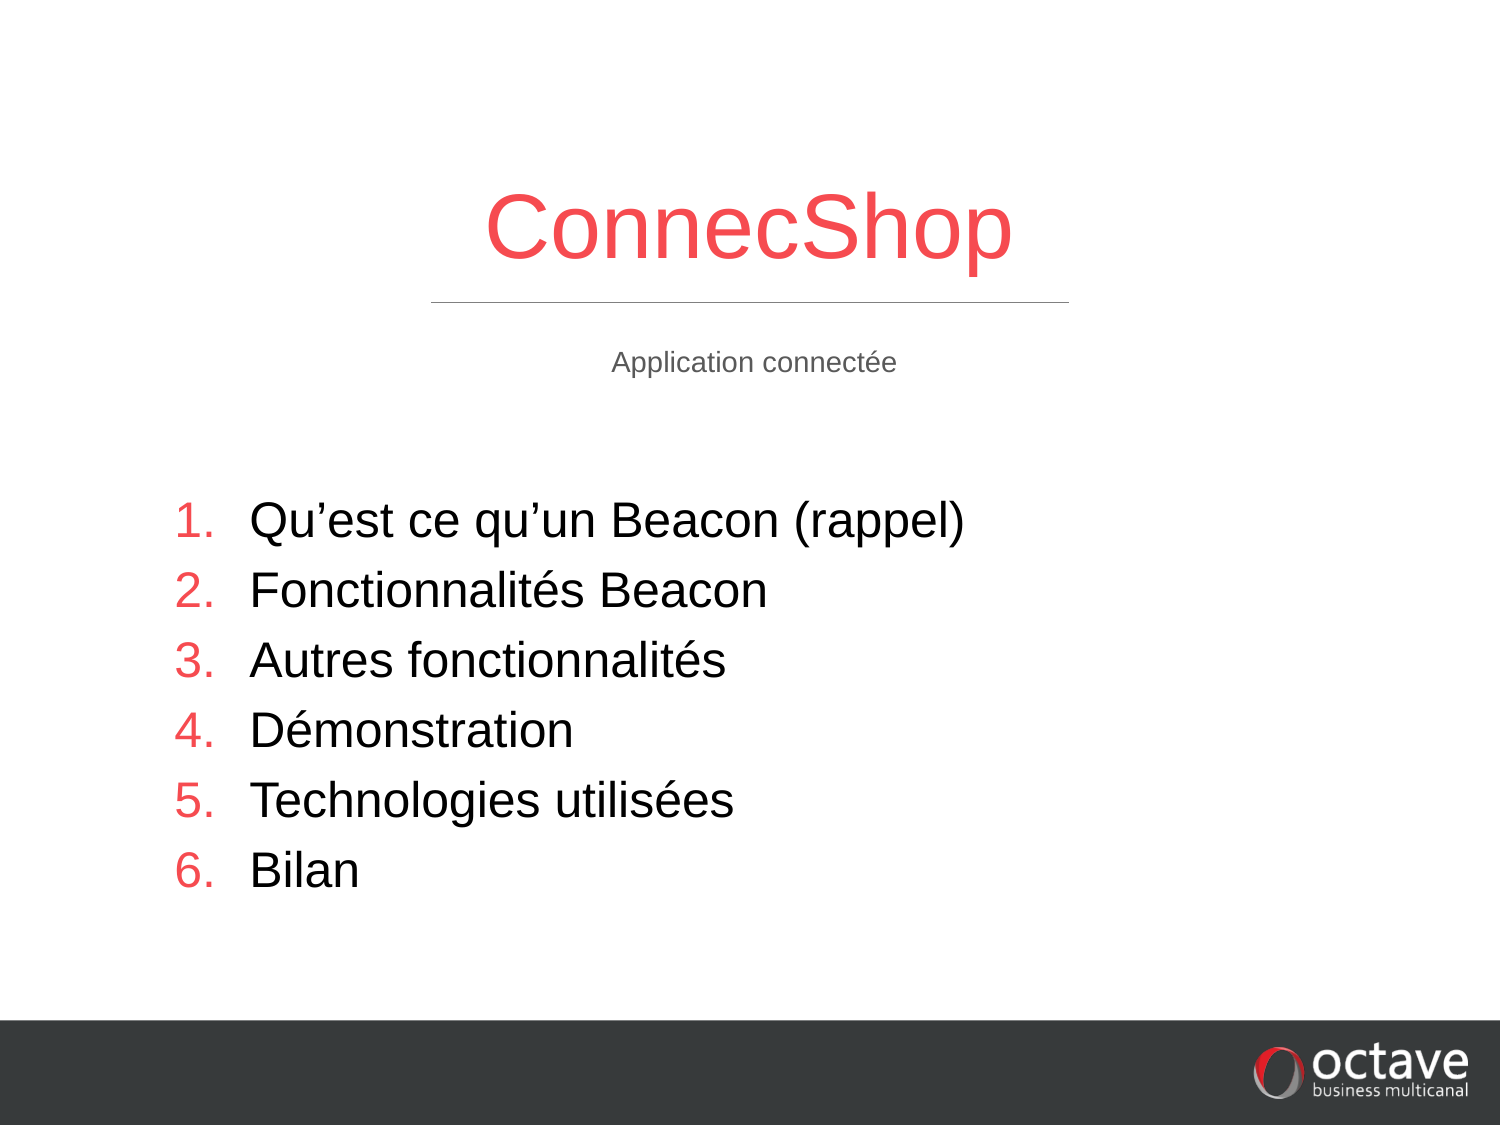

# ConnecShop
Application connectée
Qu’est ce qu’un Beacon (rappel)
Fonctionnalités Beacon
Autres fonctionnalités
Démonstration
Technologies utilisées
Bilan